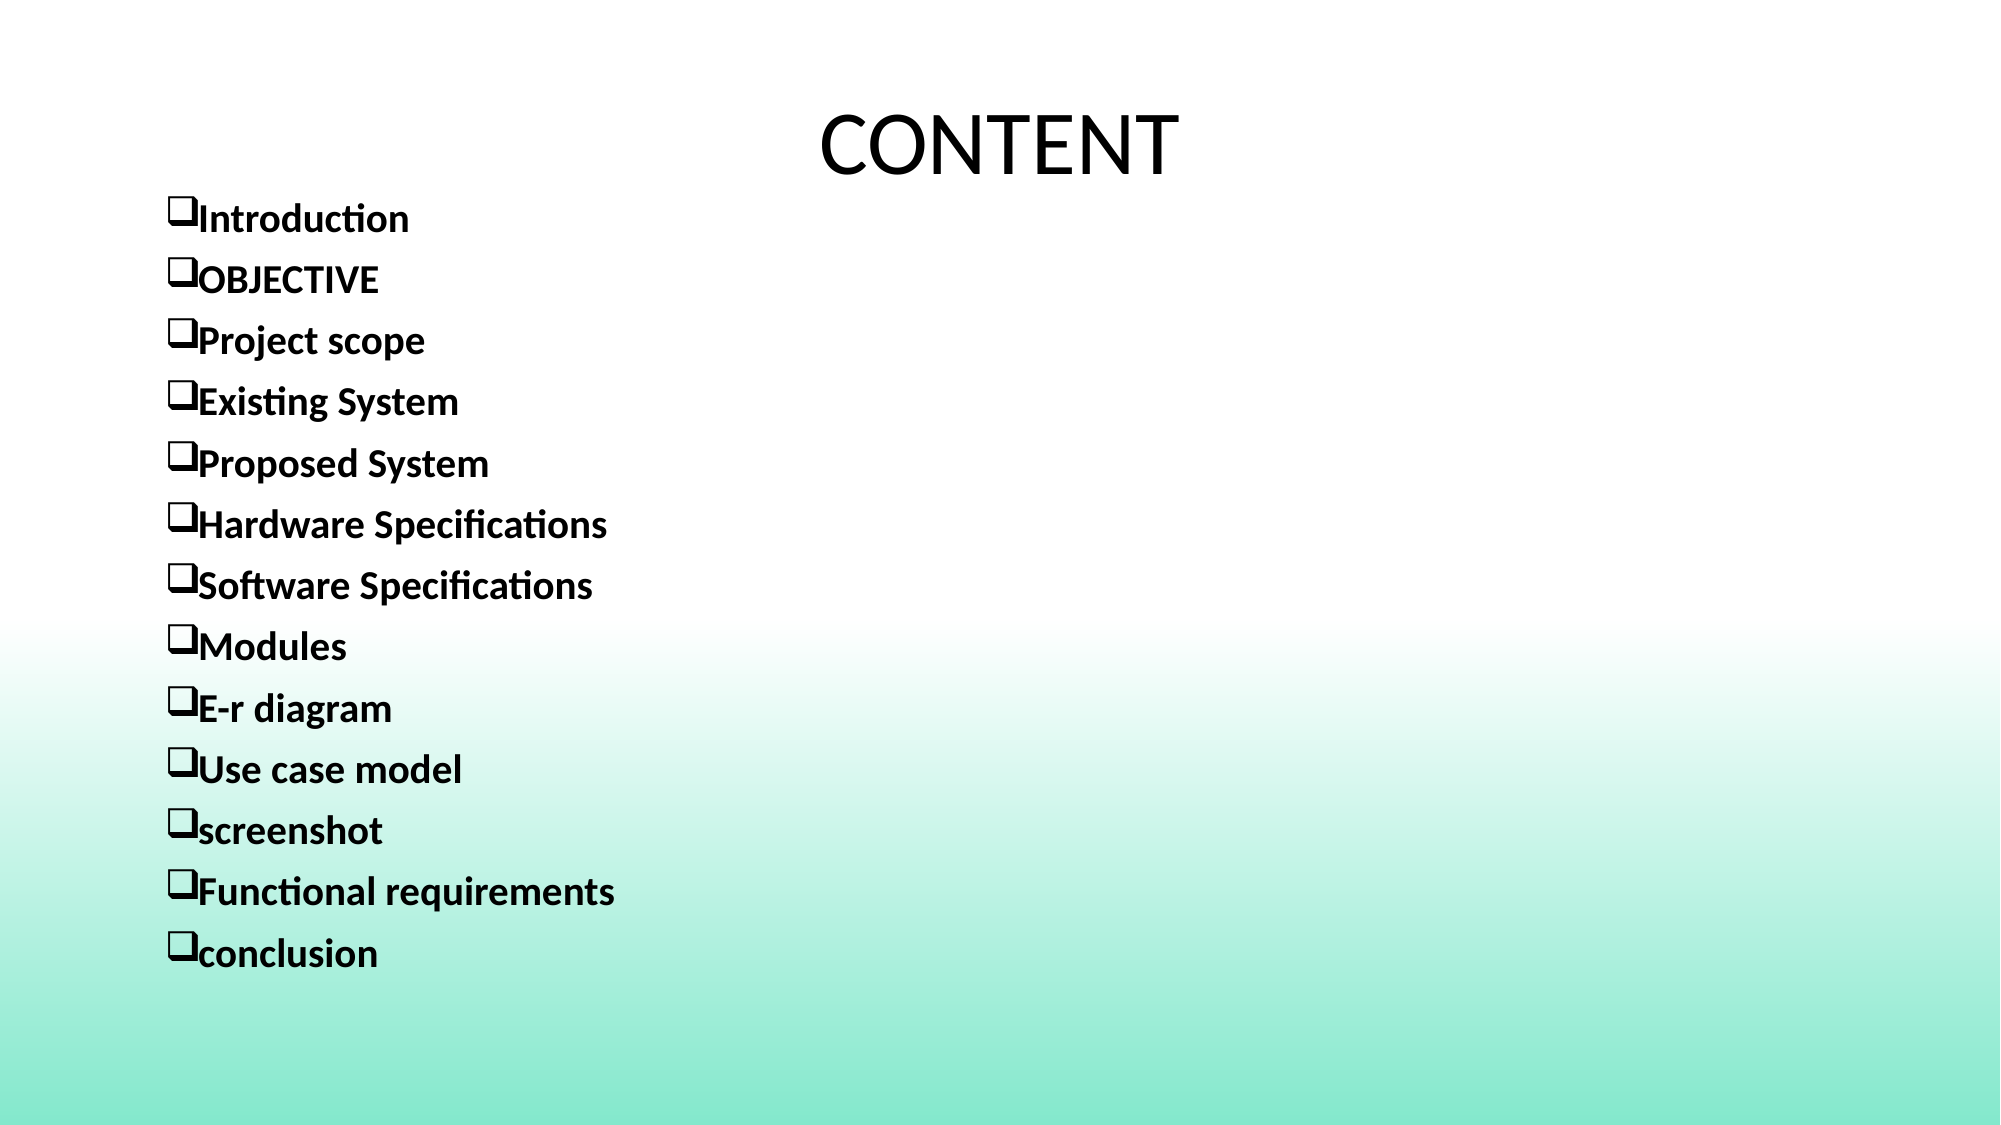

# CONTENT
Introduction
OBJECTIVE
Project scope
Existing System
Proposed System
Hardware Specifications
Software Specifications
Modules
E-r diagram
Use case model
screenshot
Functional requirements
conclusion